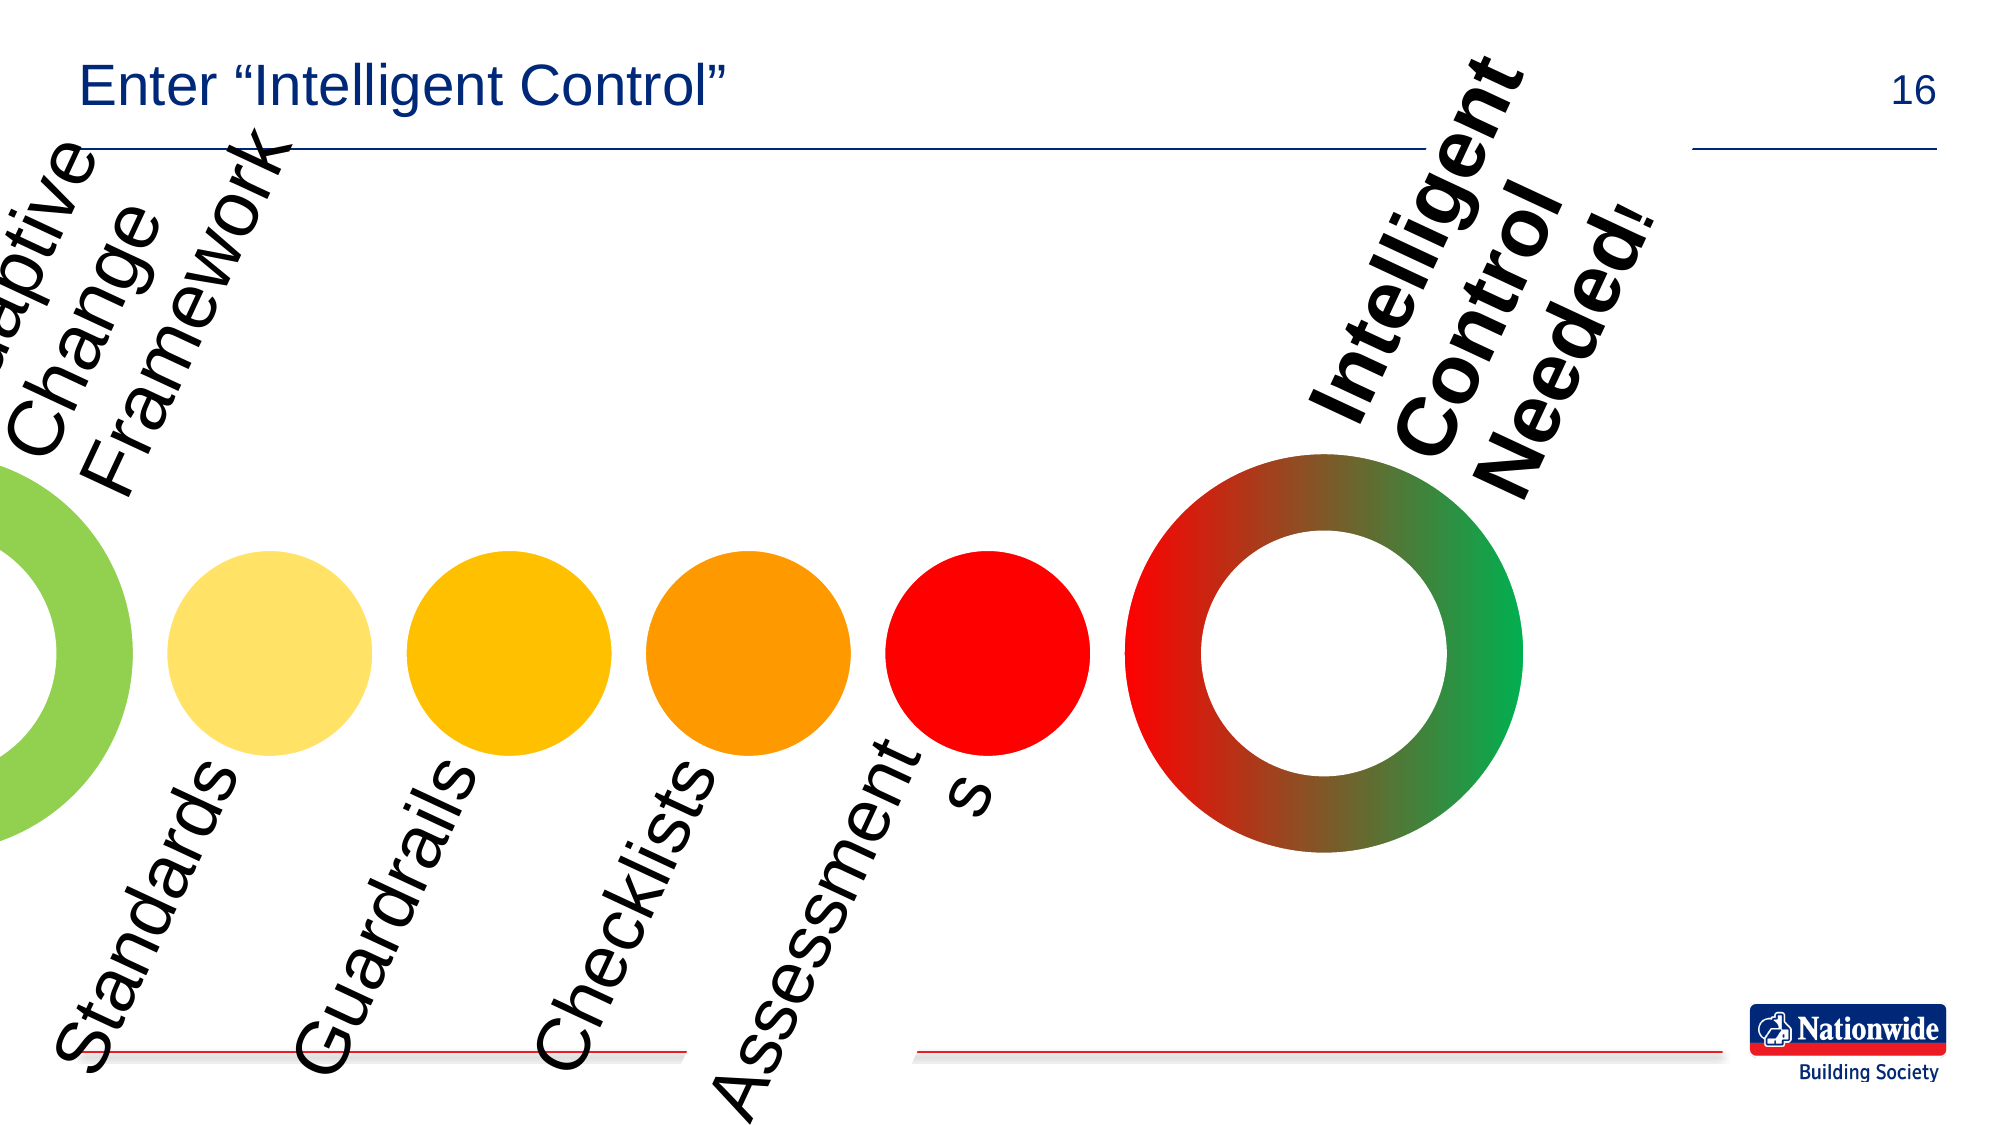

Formal project methodology
Early Agile Successes
Adaptive Change Framework
Standards
Guardrails
Checklists
Assessments
Intelligent Control Needed!
# Enter “Intelligent Control”
16